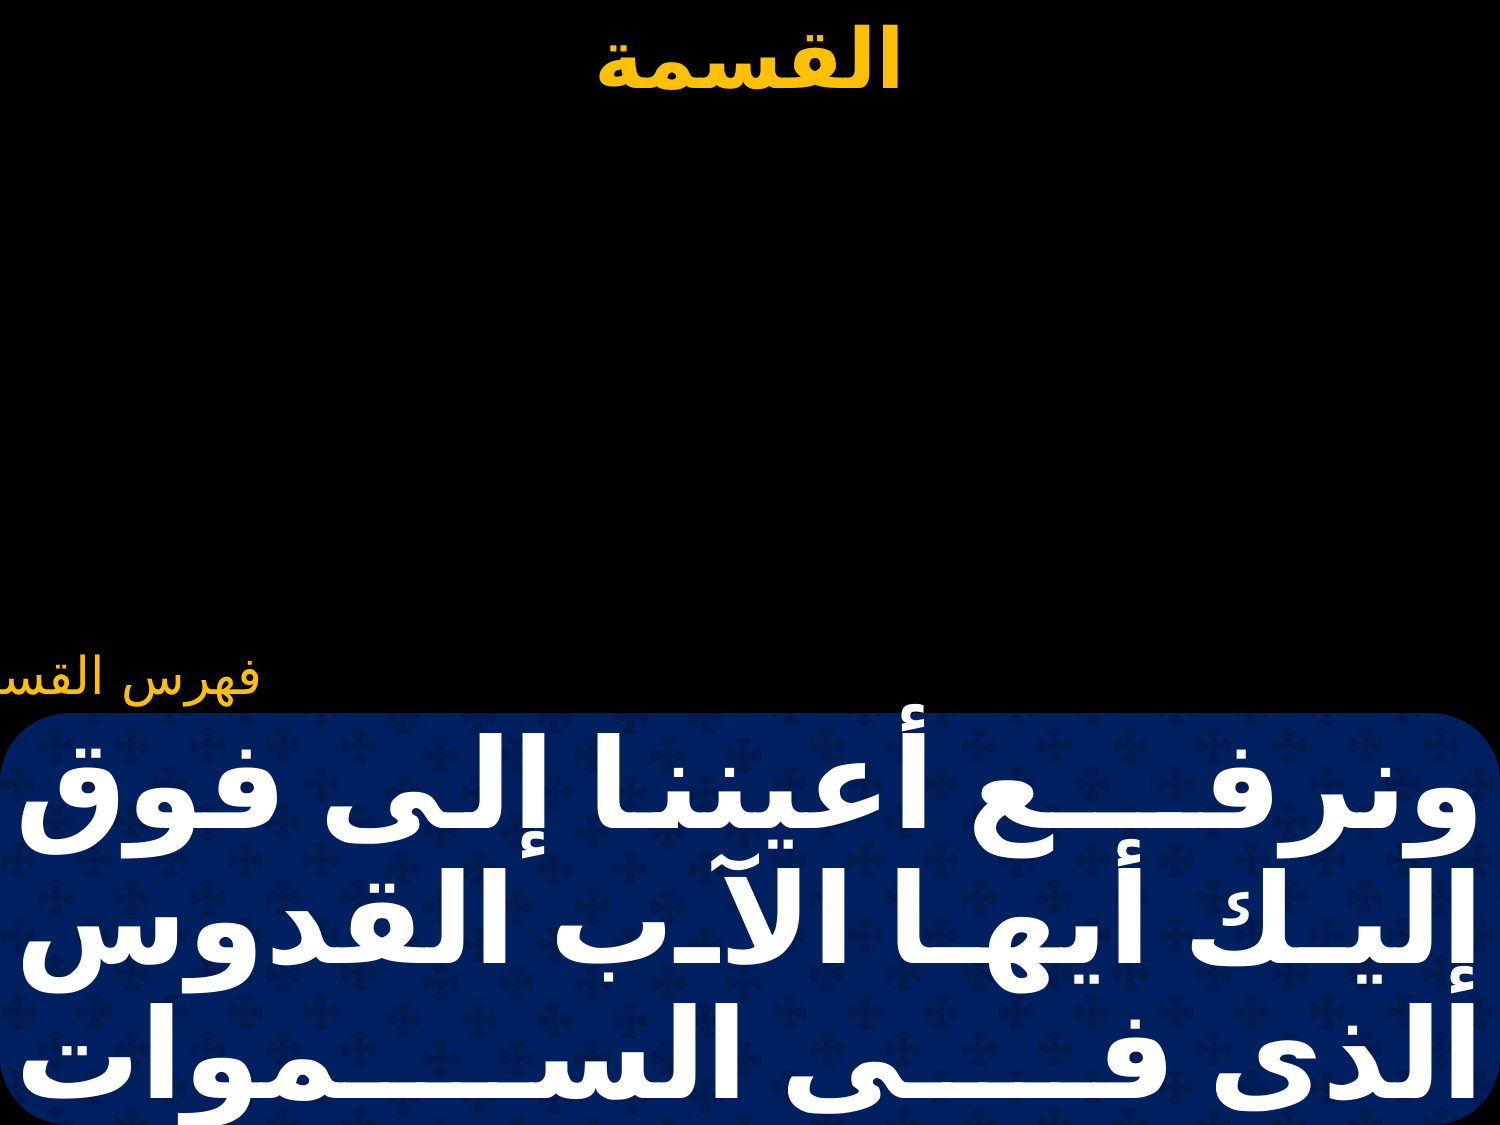

#
ونرفـــع أعيننا إلى فوق إليك أيها الآب القدوس الذى فى السموات ونقول: